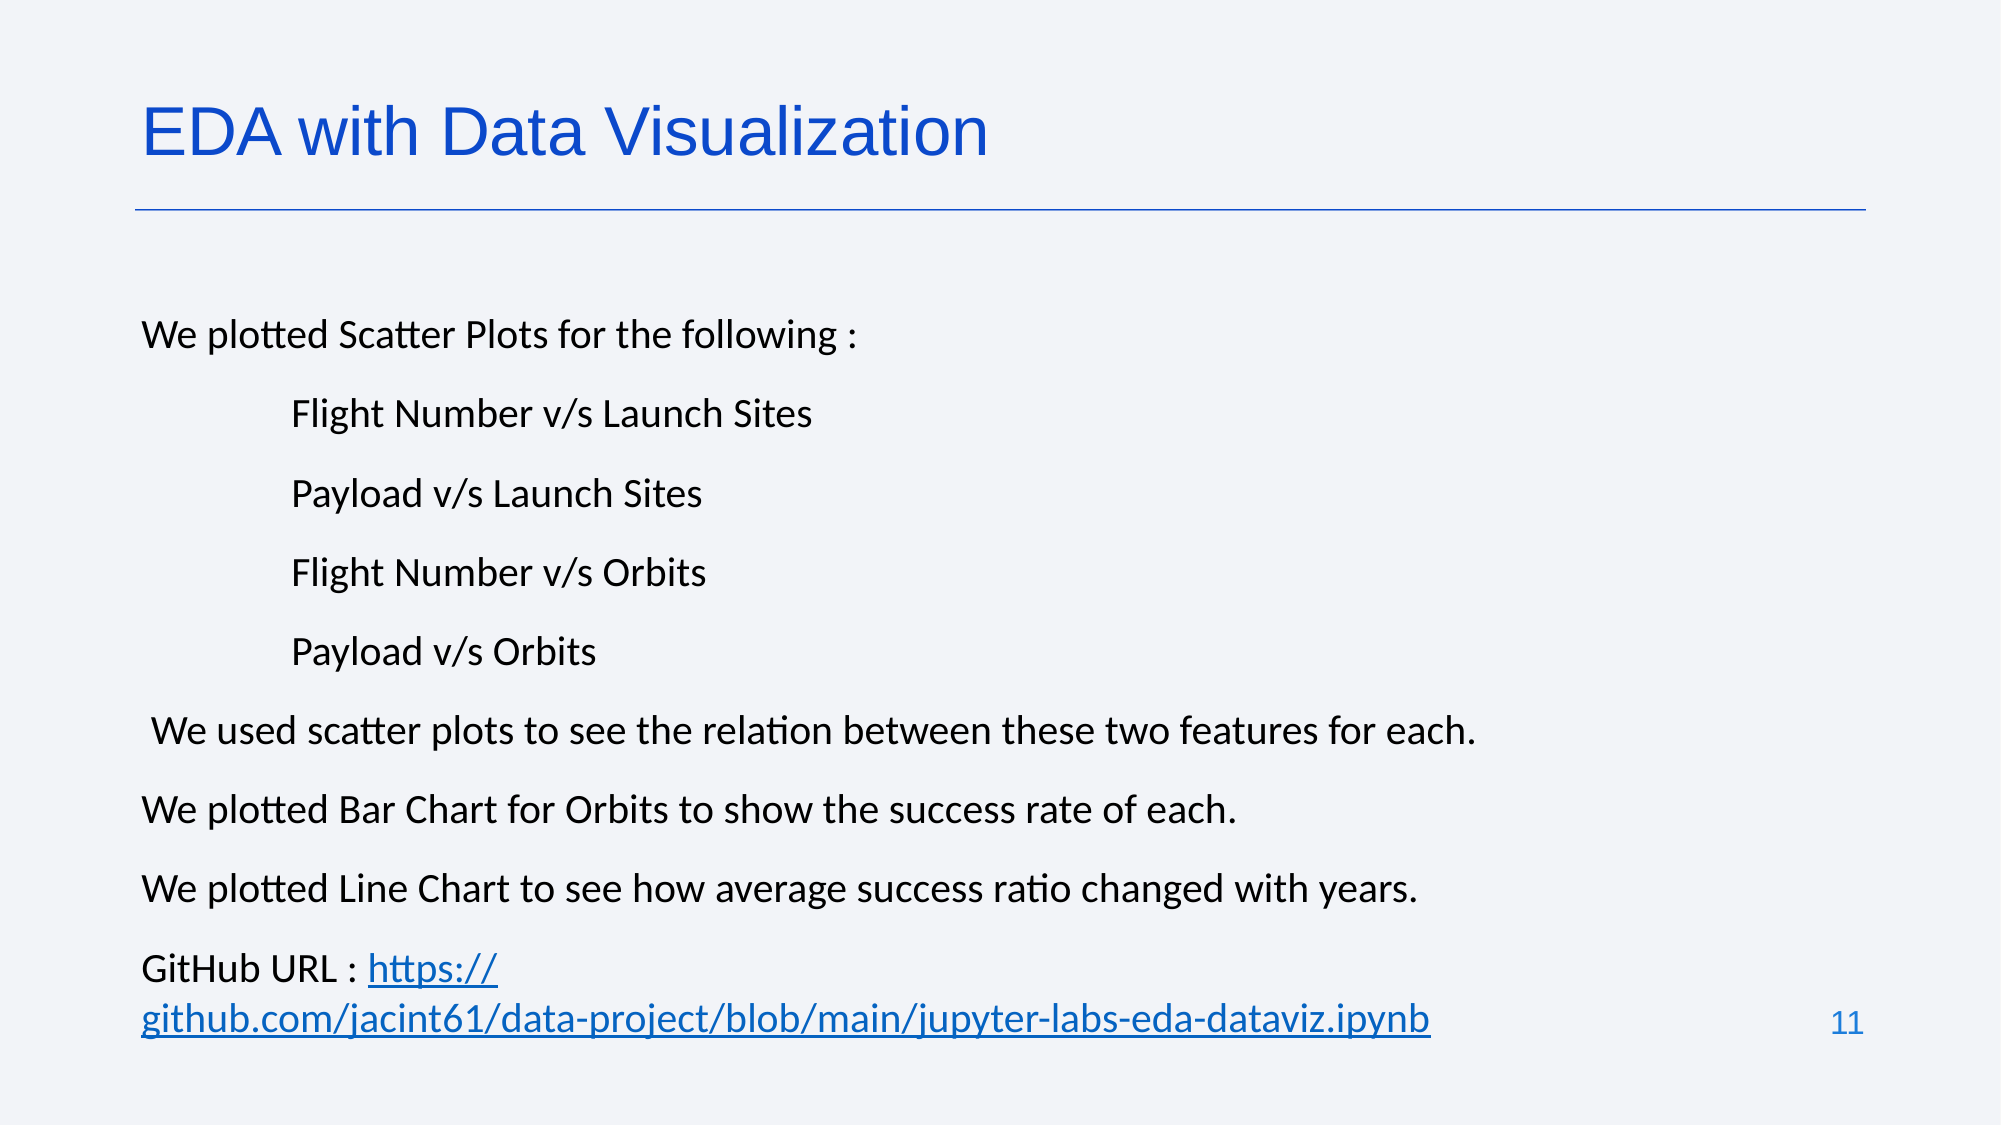

EDA with Data Visualization
We plotted Scatter Plots for the following :
	Flight Number v/s Launch Sites
	Payload v/s Launch Sites
	Flight Number v/s Orbits
	Payload v/s Orbits
 We used scatter plots to see the relation between these two features for each.
We plotted Bar Chart for Orbits to show the success rate of each.
We plotted Line Chart to see how average success ratio changed with years.
GitHub URL : https://github.com/jacint61/data-project/blob/main/jupyter-labs-eda-dataviz.ipynb

11